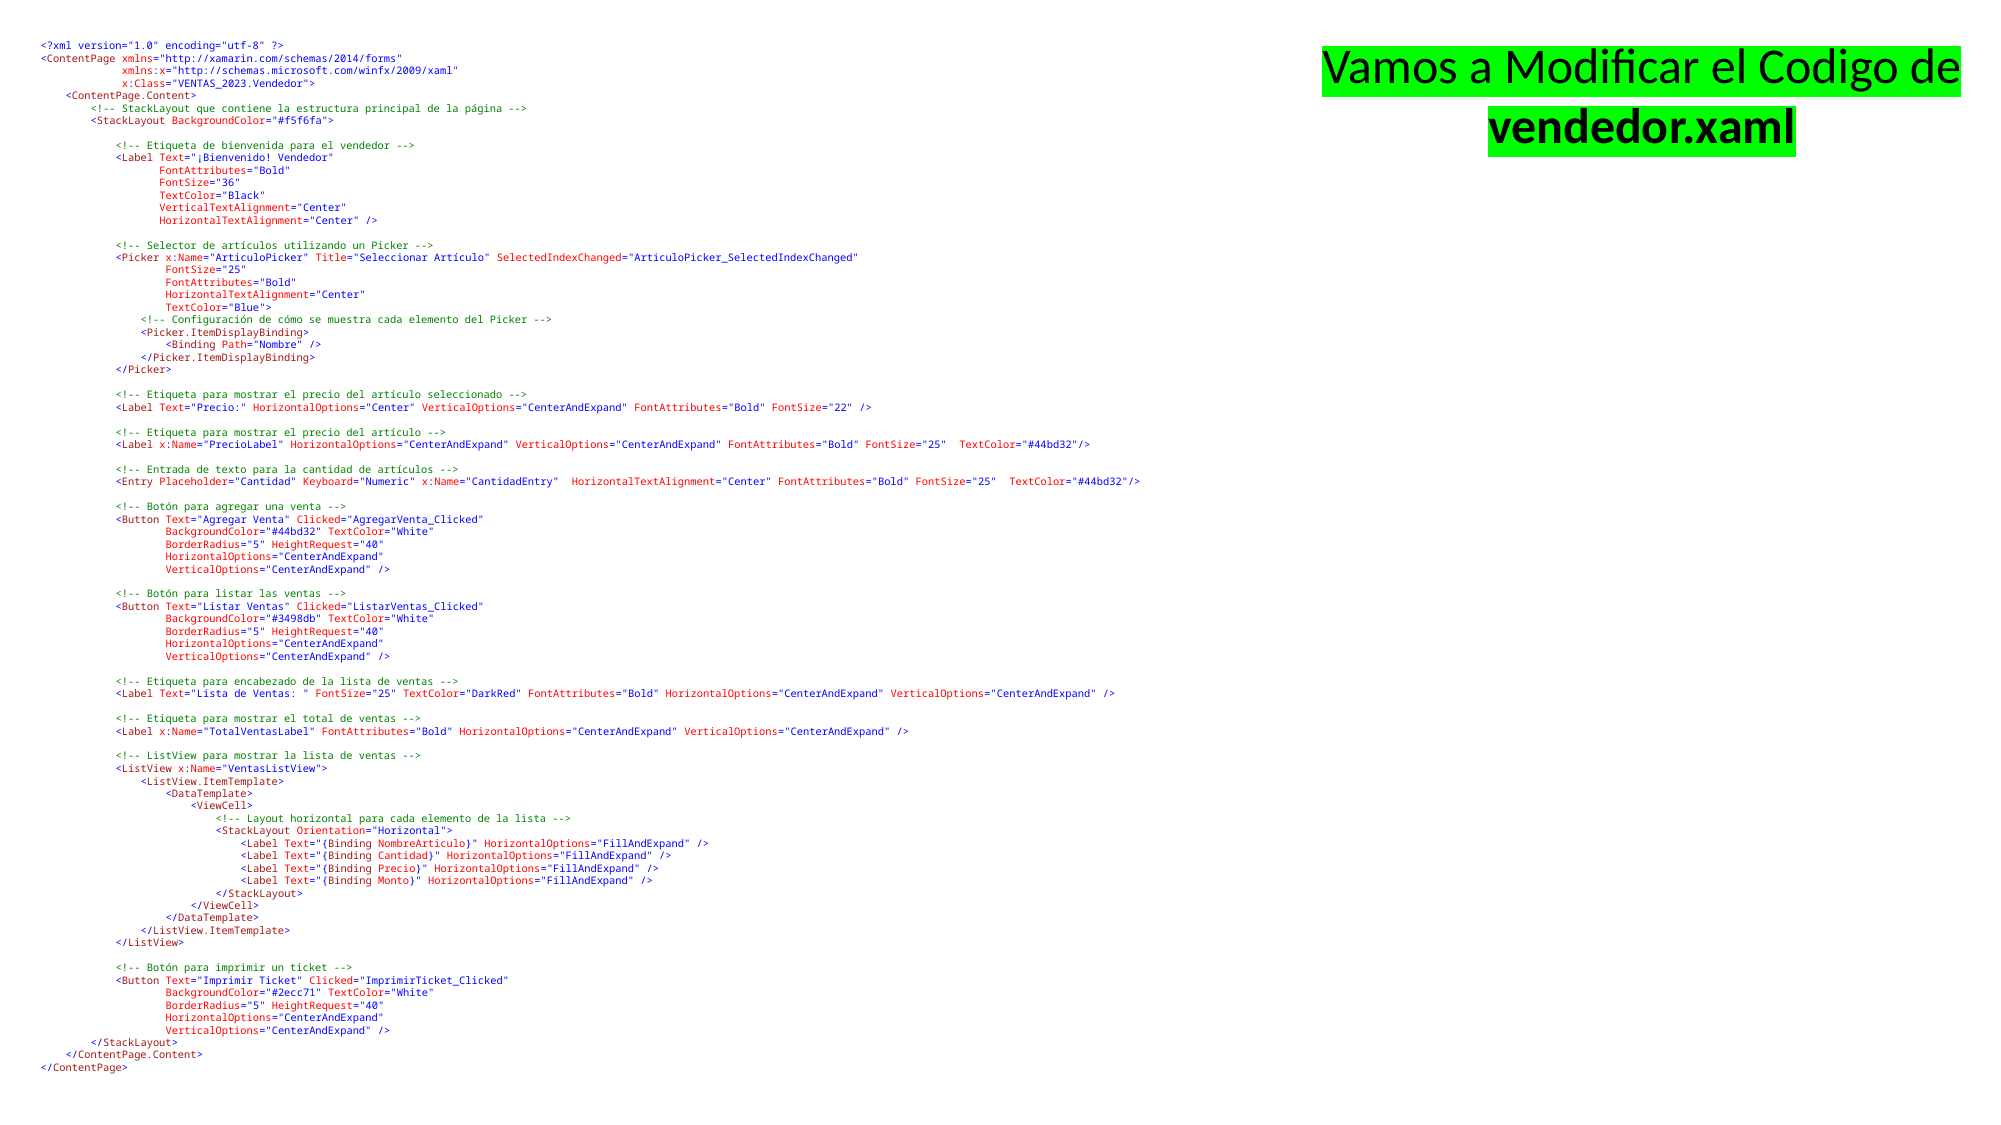

Vamos a Modificar el Codigo de vendedor.xaml
<?xml version="1.0" encoding="utf-8" ?>
<ContentPage xmlns="http://xamarin.com/schemas/2014/forms"
             xmlns:x="http://schemas.microsoft.com/winfx/2009/xaml"
             x:Class="VENTAS_2023.Vendedor">
    <ContentPage.Content>
        <!-- StackLayout que contiene la estructura principal de la página -->
        <StackLayout BackgroundColor="#f5f6fa">

            <!-- Etiqueta de bienvenida para el vendedor -->
            <Label Text="¡Bienvenido! Vendedor"
                   FontAttributes="Bold"
                   FontSize="36"
                   TextColor="Black"
                   VerticalTextAlignment="Center"
                   HorizontalTextAlignment="Center" />

            <!-- Selector de artículos utilizando un Picker -->
            <Picker x:Name="ArticuloPicker" Title="Seleccionar Artículo" SelectedIndexChanged="ArticuloPicker_SelectedIndexChanged"
                    FontSize="25"
                    FontAttributes="Bold"
                    HorizontalTextAlignment="Center"
                    TextColor="Blue">
                <!-- Configuración de cómo se muestra cada elemento del Picker -->
                <Picker.ItemDisplayBinding>
                    <Binding Path="Nombre" />
                </Picker.ItemDisplayBinding>
            </Picker>

            <!-- Etiqueta para mostrar el precio del artículo seleccionado -->
            <Label Text="Precio:" HorizontalOptions="Center" VerticalOptions="CenterAndExpand" FontAttributes="Bold" FontSize="22" />

            <!-- Etiqueta para mostrar el precio del artículo -->
            <Label x:Name="PrecioLabel" HorizontalOptions="CenterAndExpand" VerticalOptions="CenterAndExpand" FontAttributes="Bold" FontSize="25"  TextColor="#44bd32"/>

            <!-- Entrada de texto para la cantidad de artículos -->
            <Entry Placeholder="Cantidad" Keyboard="Numeric" x:Name="CantidadEntry"  HorizontalTextAlignment="Center" FontAttributes="Bold" FontSize="25"  TextColor="#44bd32"/>

            <!-- Botón para agregar una venta -->
            <Button Text="Agregar Venta" Clicked="AgregarVenta_Clicked"
                    BackgroundColor="#44bd32" TextColor="White"
                    BorderRadius="5" HeightRequest="40"
                    HorizontalOptions="CenterAndExpand"
                    VerticalOptions="CenterAndExpand" />

            <!-- Botón para listar las ventas -->
            <Button Text="Listar Ventas" Clicked="ListarVentas_Clicked"
                    BackgroundColor="#3498db" TextColor="White"
                    BorderRadius="5" HeightRequest="40"
                    HorizontalOptions="CenterAndExpand"
                    VerticalOptions="CenterAndExpand" />

            <!-- Etiqueta para encabezado de la lista de ventas -->
            <Label Text="Lista de Ventas: " FontSize="25" TextColor="DarkRed" FontAttributes="Bold" HorizontalOptions="CenterAndExpand" VerticalOptions="CenterAndExpand" />

            <!-- Etiqueta para mostrar el total de ventas -->
            <Label x:Name="TotalVentasLabel" FontAttributes="Bold" HorizontalOptions="CenterAndExpand" VerticalOptions="CenterAndExpand" />

            <!-- ListView para mostrar la lista de ventas -->
            <ListView x:Name="VentasListView">
                <ListView.ItemTemplate>
                    <DataTemplate>
                        <ViewCell>
                            <!-- Layout horizontal para cada elemento de la lista -->
                            <StackLayout Orientation="Horizontal">
                                <Label Text="{Binding NombreArticulo}" HorizontalOptions="FillAndExpand" />
                                <Label Text="{Binding Cantidad}" HorizontalOptions="FillAndExpand" />
                                <Label Text="{Binding Precio}" HorizontalOptions="FillAndExpand" />
                                <Label Text="{Binding Monto}" HorizontalOptions="FillAndExpand" />
                            </StackLayout>
                        </ViewCell>
                    </DataTemplate>
                </ListView.ItemTemplate>
            </ListView>

            <!-- Botón para imprimir un ticket -->
            <Button Text="Imprimir Ticket" Clicked="ImprimirTicket_Clicked"
                    BackgroundColor="#2ecc71" TextColor="White"
                    BorderRadius="5" HeightRequest="40"
                    HorizontalOptions="CenterAndExpand"
                    VerticalOptions="CenterAndExpand" />
        </StackLayout>
    </ContentPage.Content>
</ContentPage>